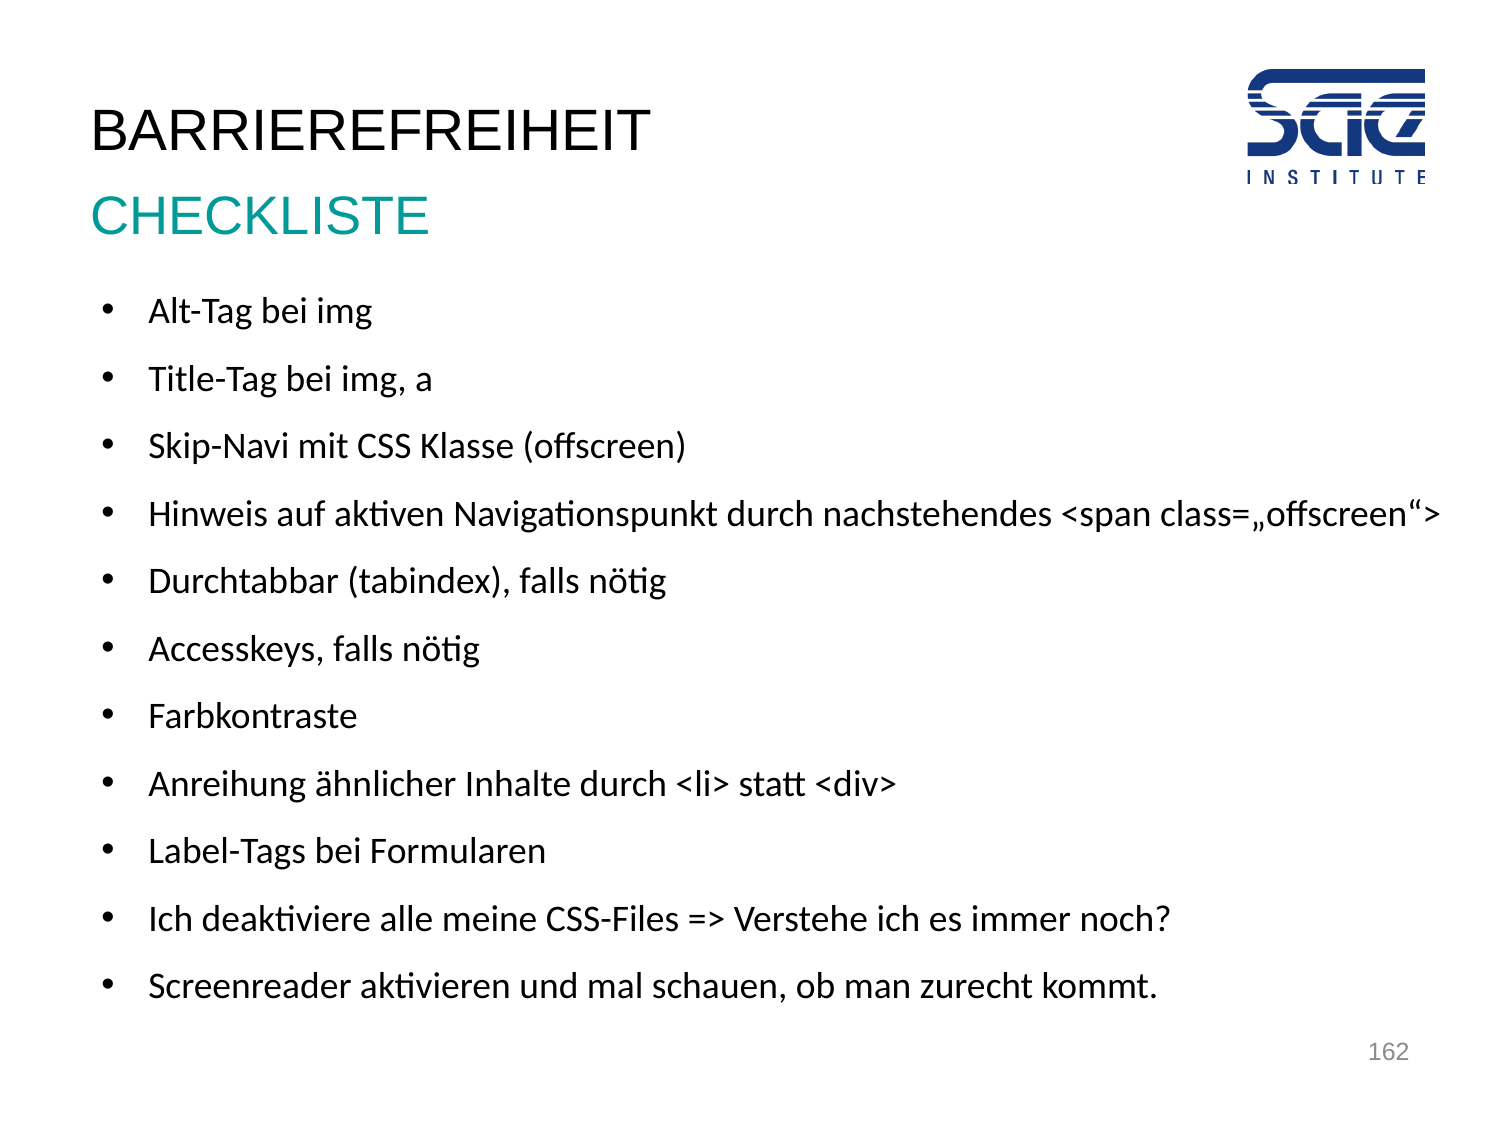

# BARRIEREFREIHEIT
CHECKLISTE
Alt-Tag bei img
Title-Tag bei img, a
Skip-Navi mit CSS Klasse (offscreen)
Hinweis auf aktiven Navigationspunkt durch nachstehendes <span class=„offscreen“>
Durchtabbar (tabindex), falls nötig
Accesskeys, falls nötig
Farbkontraste
Anreihung ähnlicher Inhalte durch <li> statt <div>
Label-Tags bei Formularen
Ich deaktiviere alle meine CSS-Files => Verstehe ich es immer noch?
Screenreader aktivieren und mal schauen, ob man zurecht kommt.

162